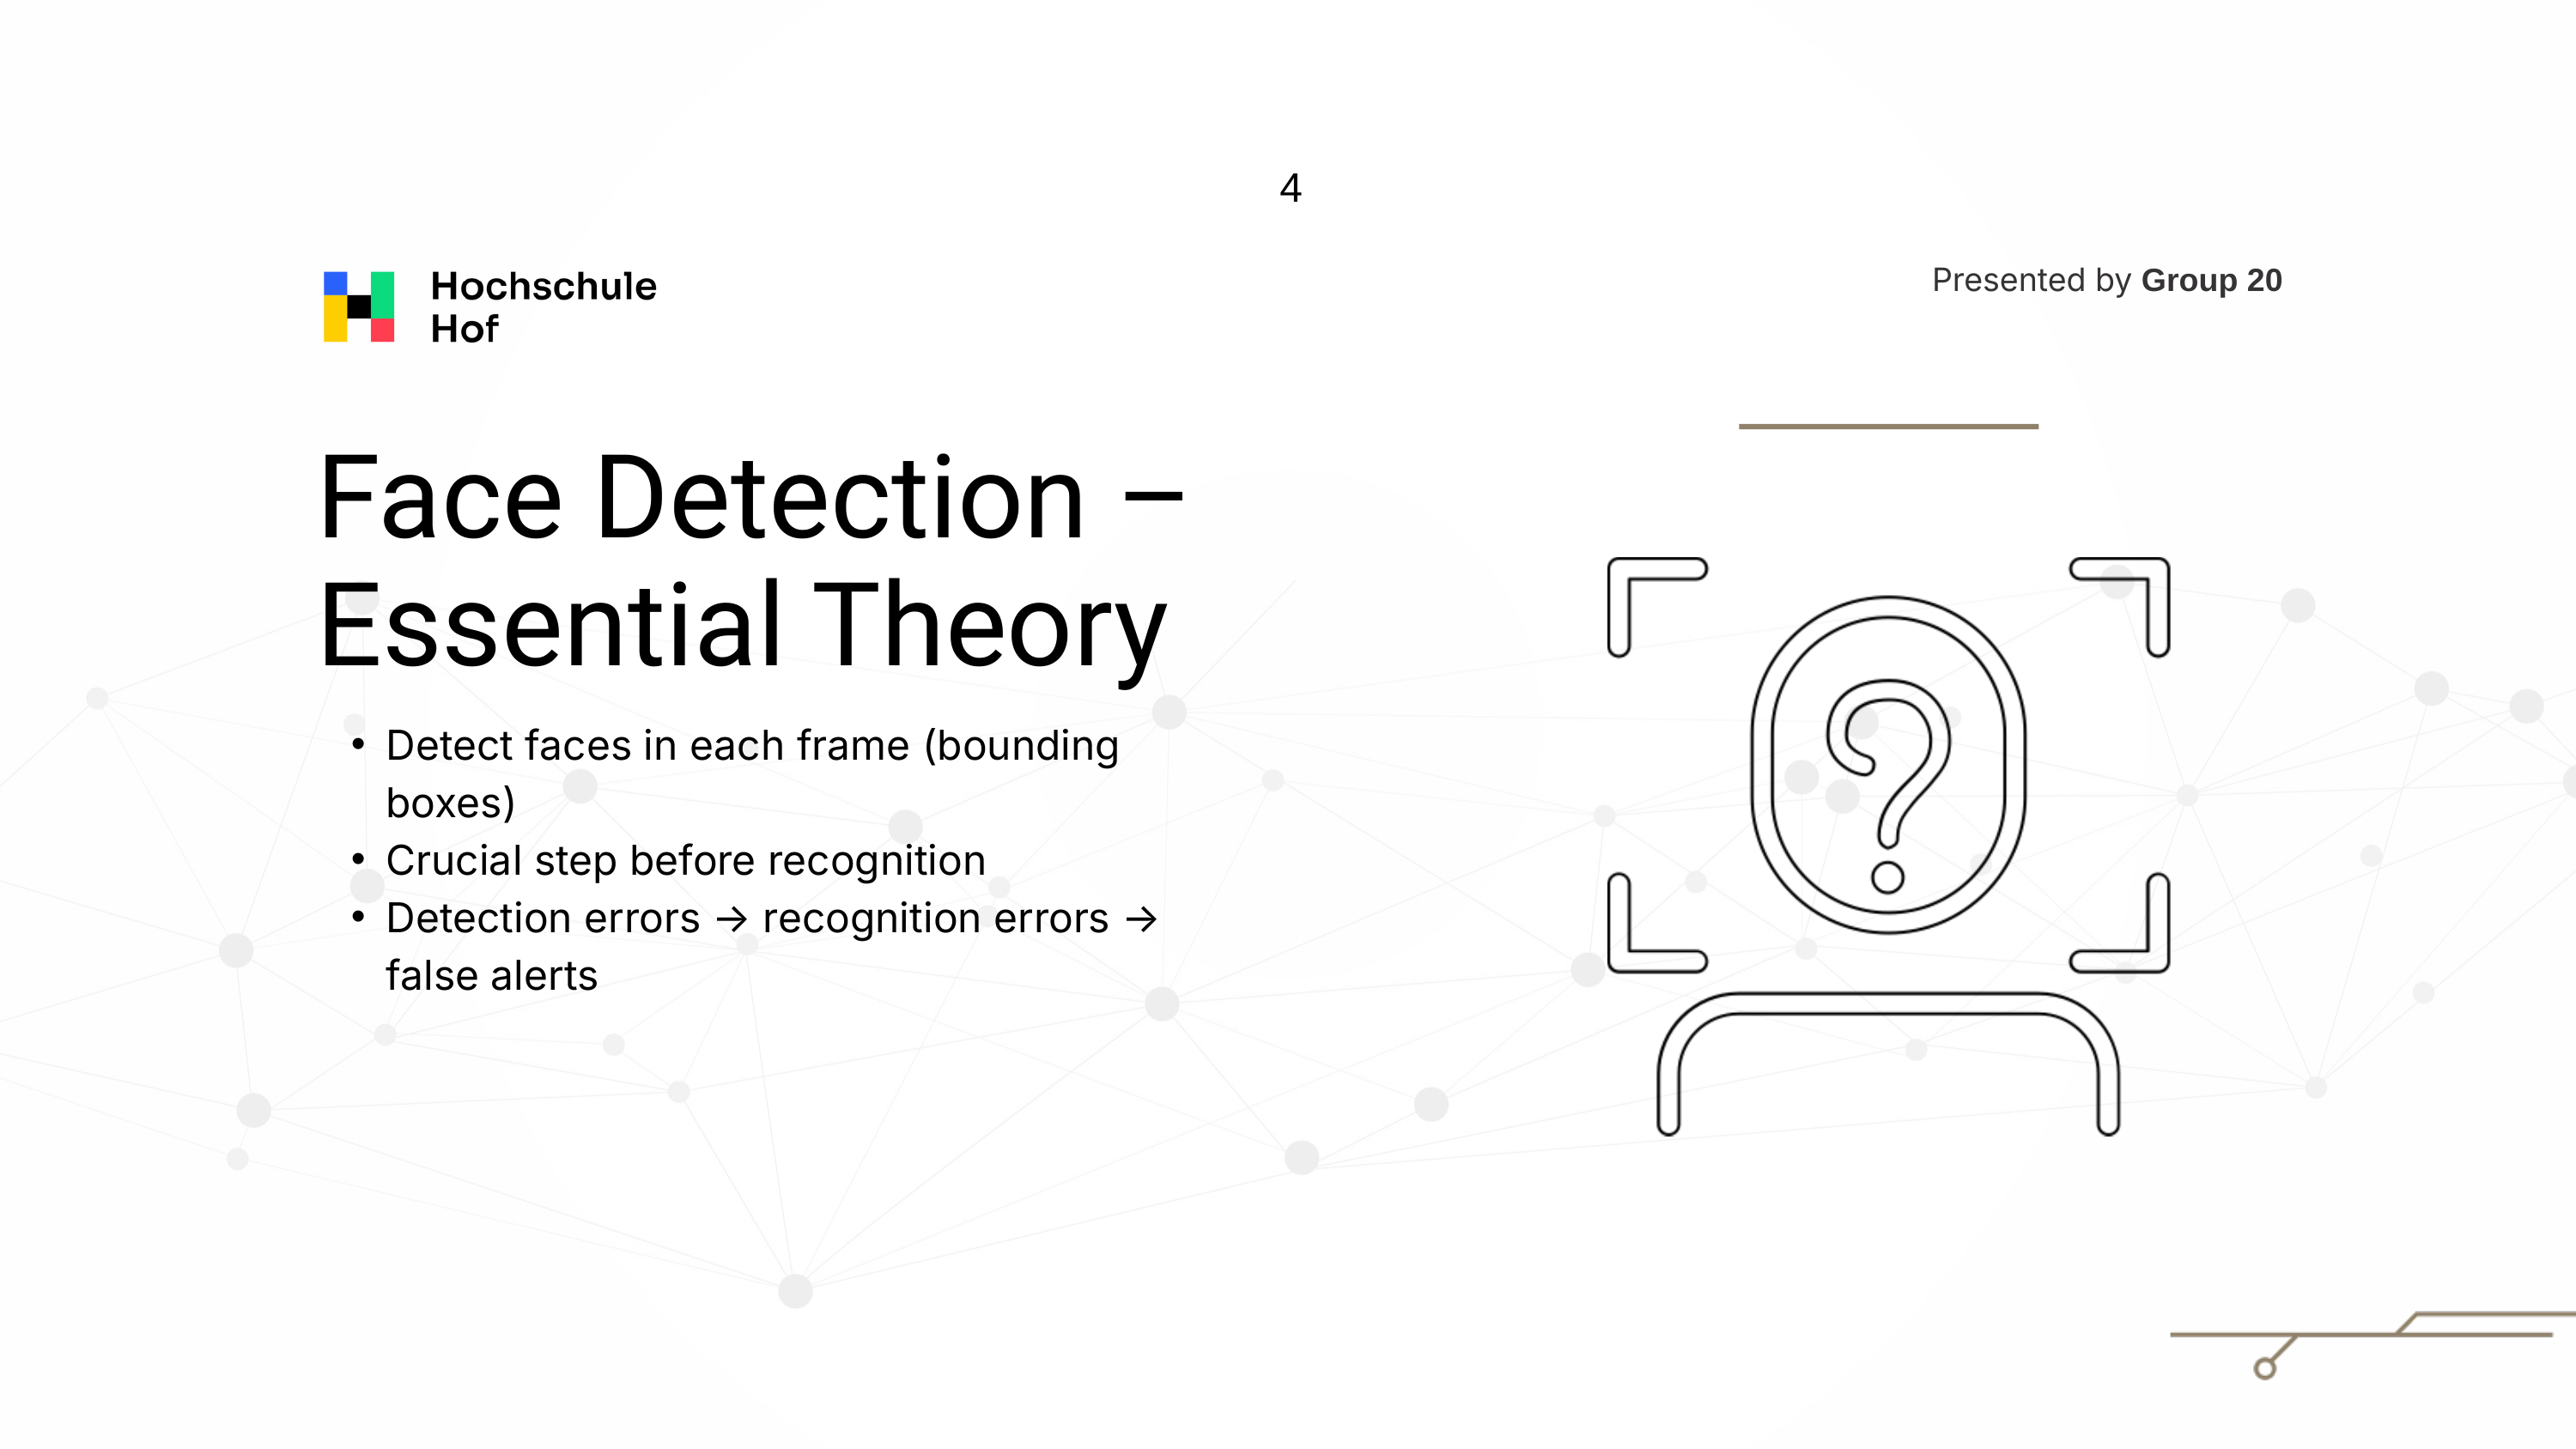

4

Presented by Group 20

Face Detection – Essential Theory

Detect faces in each frame (bounding boxes)
Crucial step before recognition
Detection errors → recognition errors → false alerts